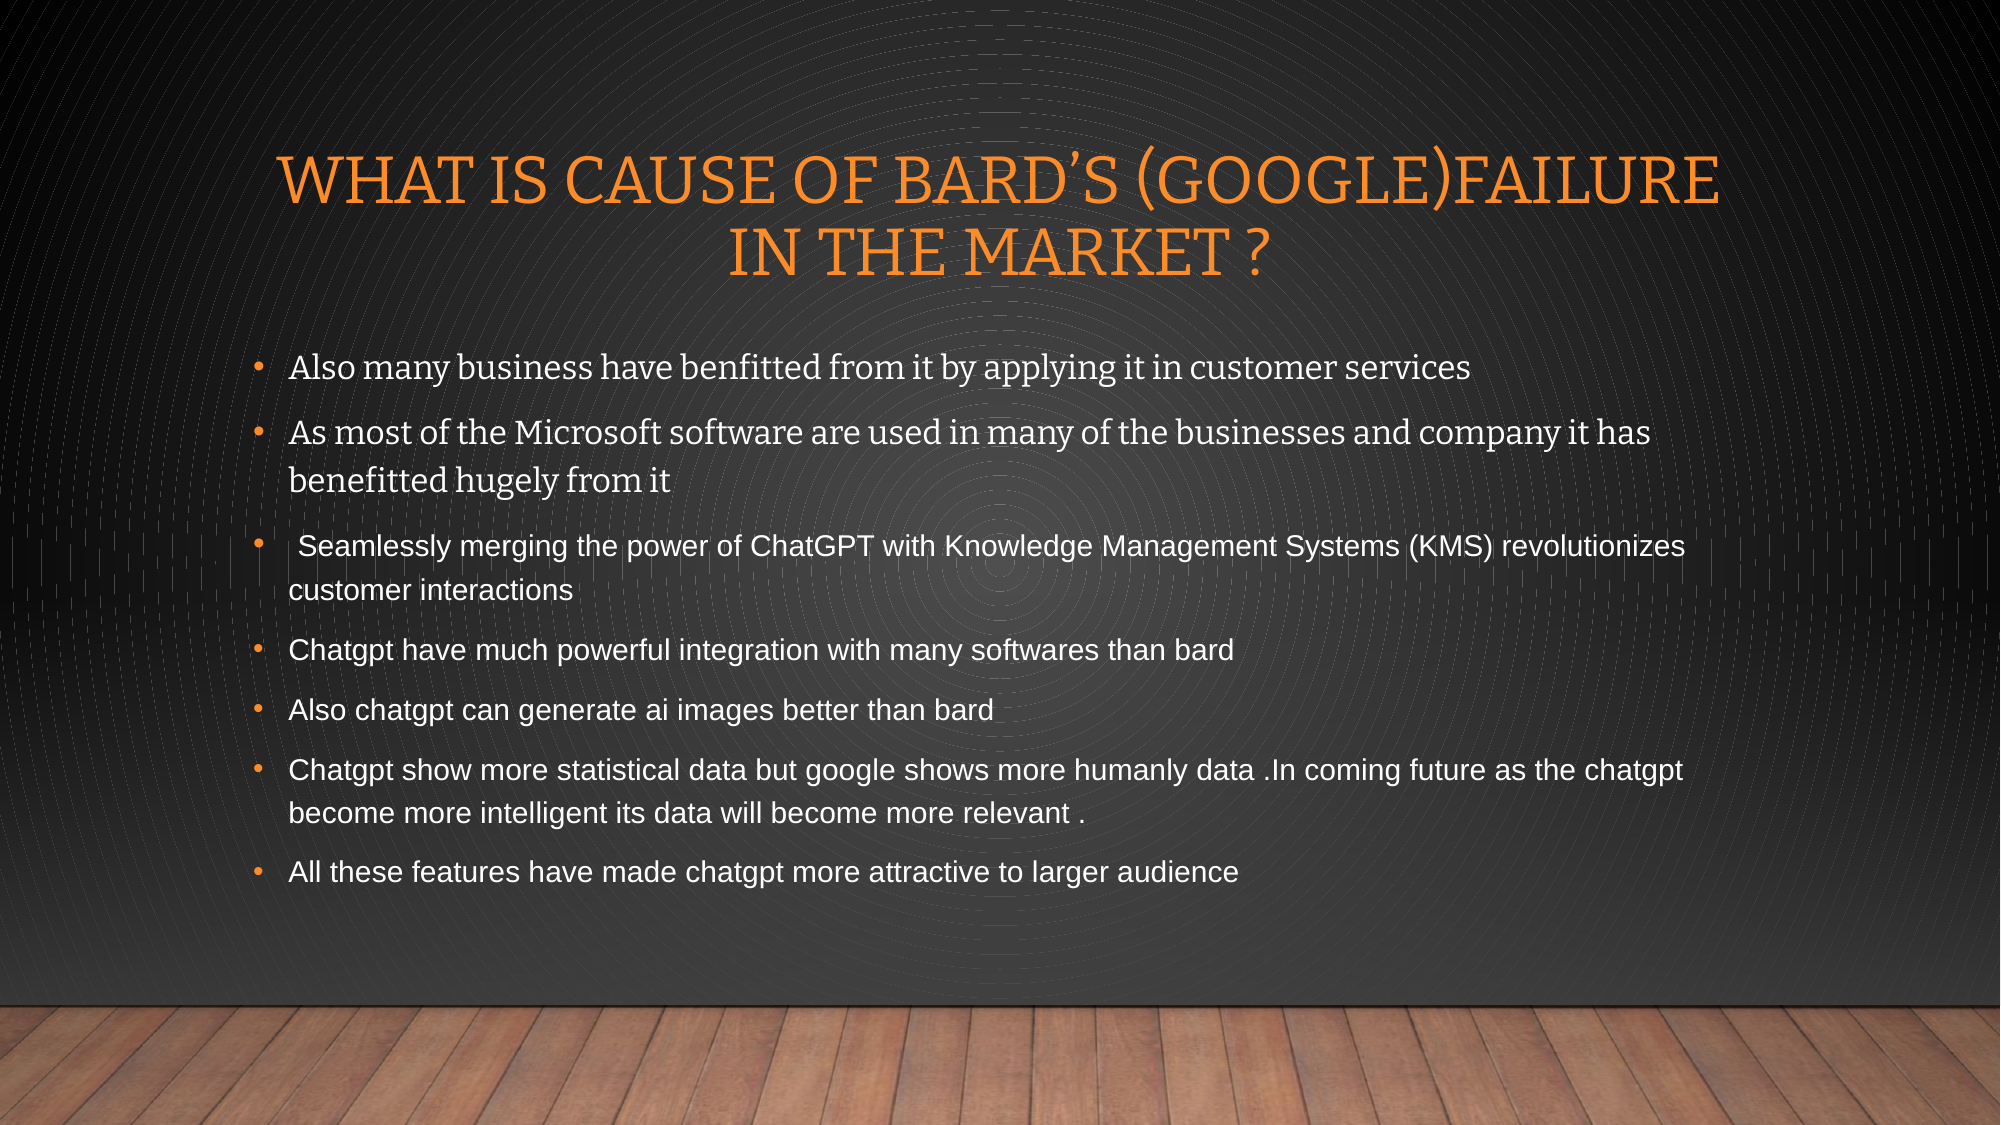

# WHAT IS CAUSE OF BARD’S (GOOGLE)FAILURE IN THE MARKET ?
Also many business have benfitted from it by applying it in customer services
As most of the Microsoft software are used in many of the businesses and company it has benefitted hugely from it
 Seamlessly merging the power of ChatGPT with Knowledge Management Systems (KMS) revolutionizes customer interactions
Chatgpt have much powerful integration with many softwares than bard
Also chatgpt can generate ai images better than bard
Chatgpt show more statistical data but google shows more humanly data .In coming future as the chatgpt become more intelligent its data will become more relevant .
All these features have made chatgpt more attractive to larger audience